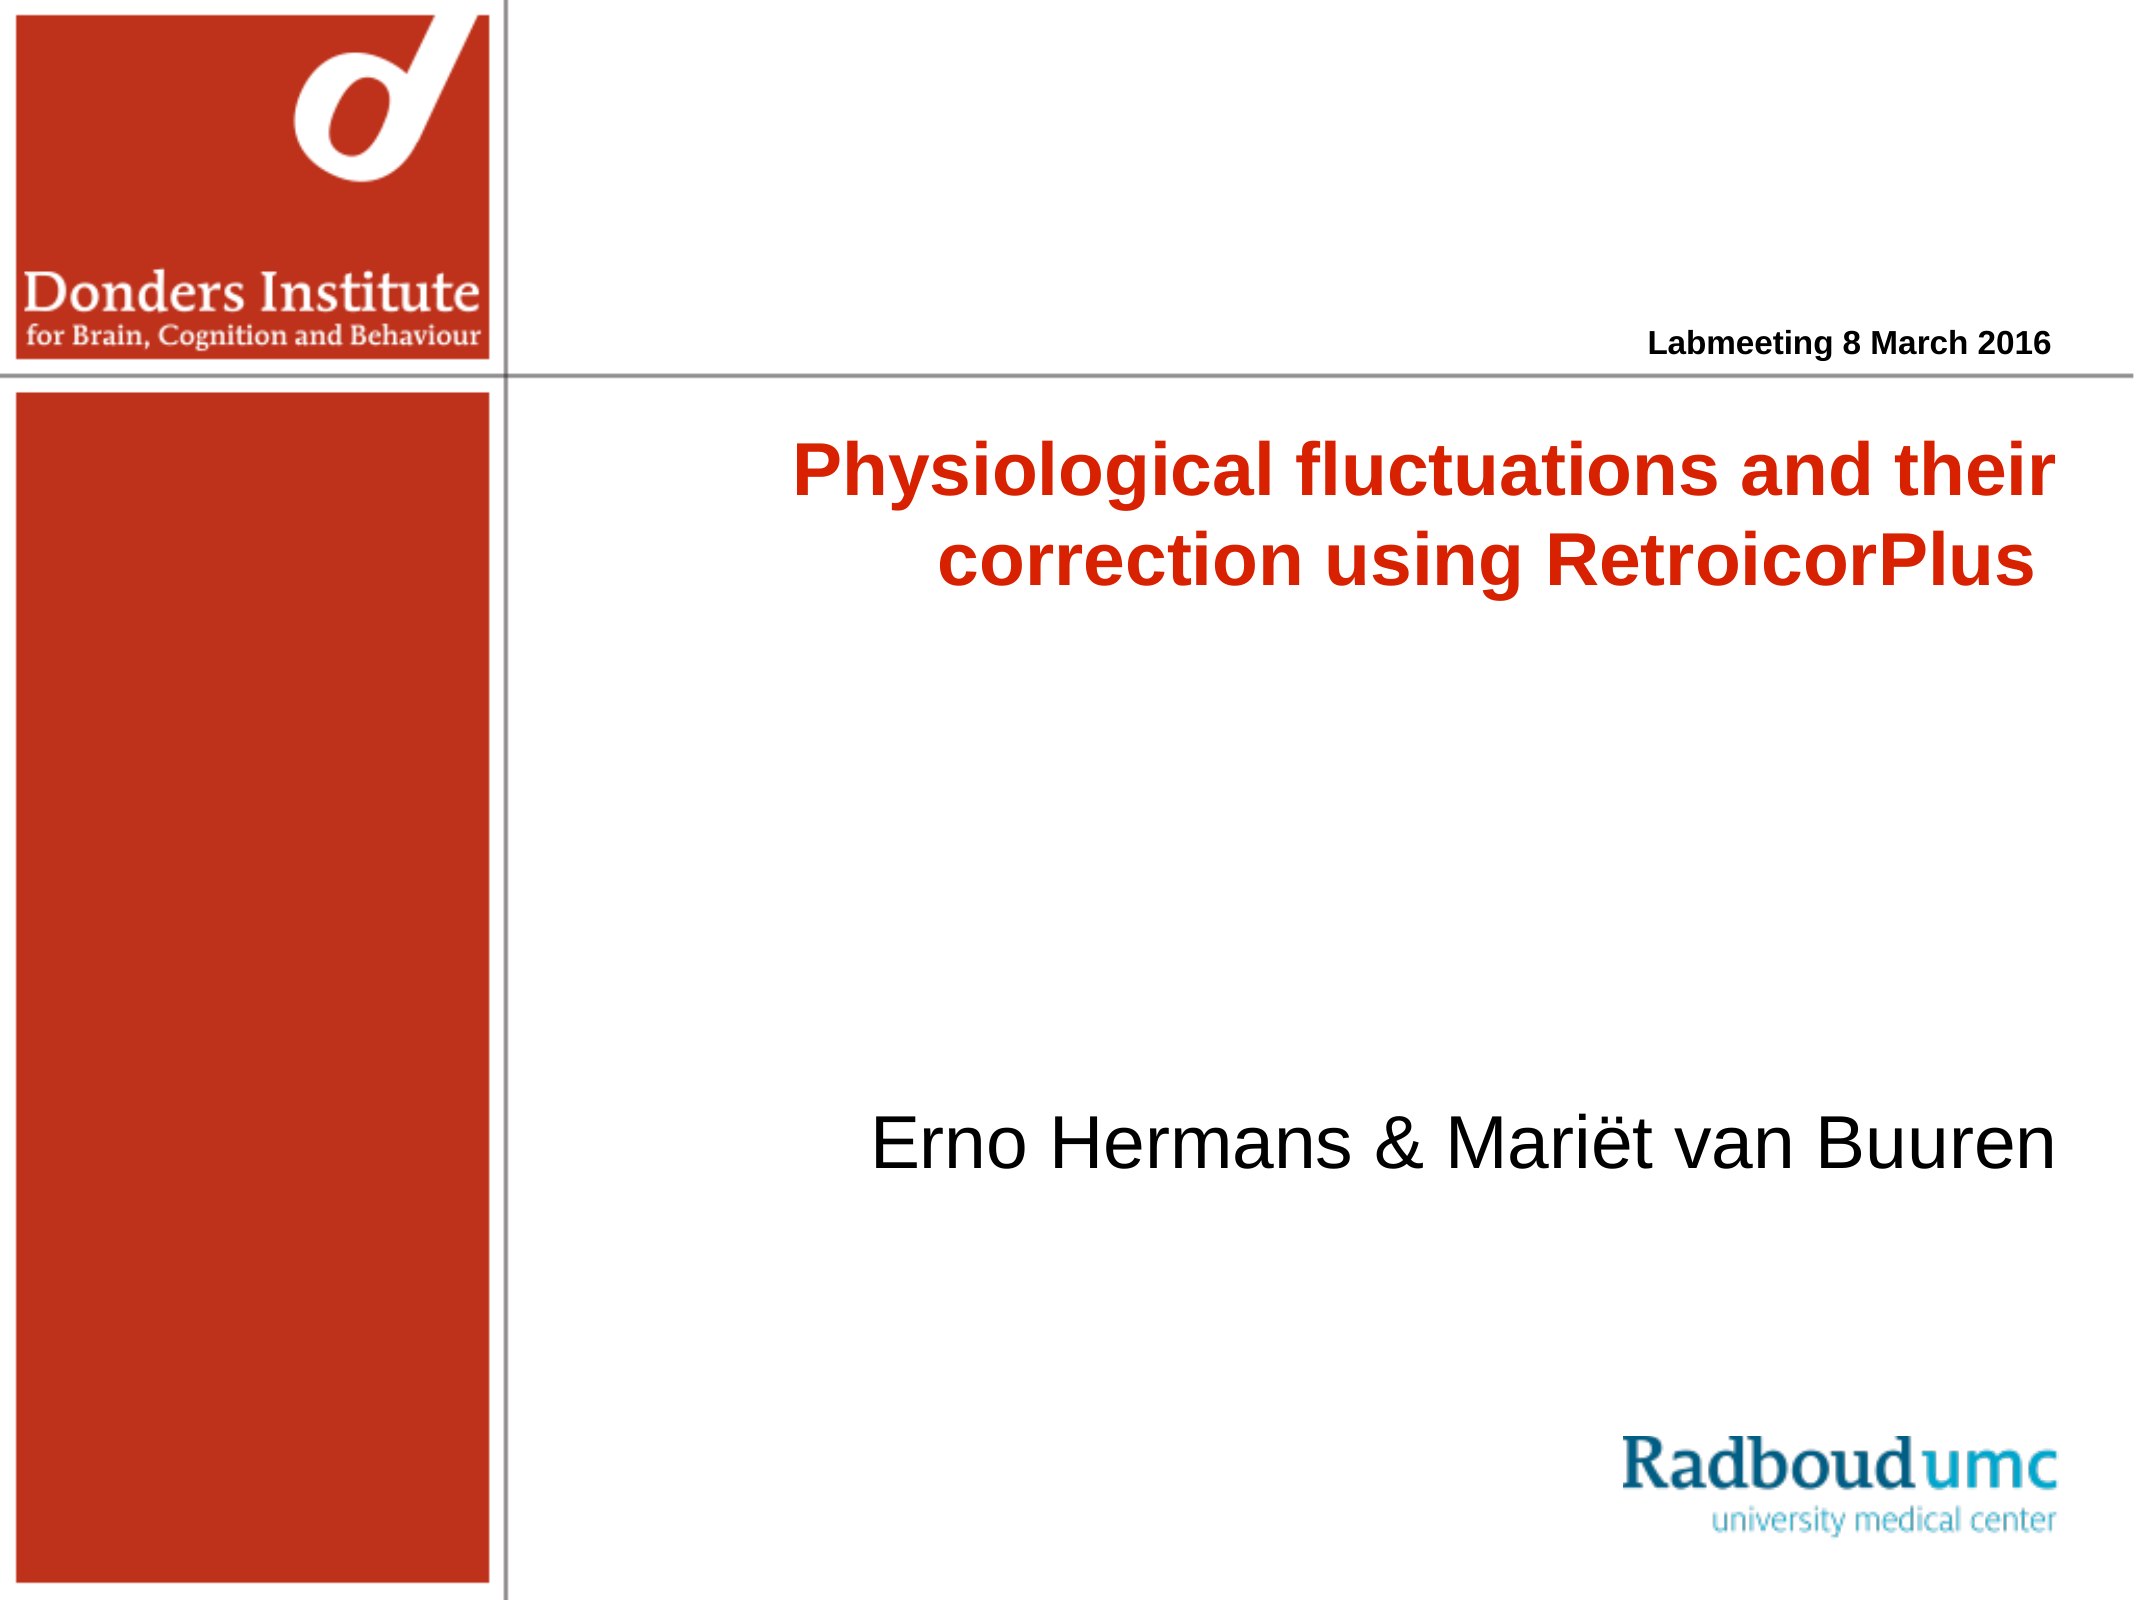

Labmeeting 8 March 2016
Physiological fluctuations and their correction using RetroicorPlus

Erno Hermans & Mariët van Buuren